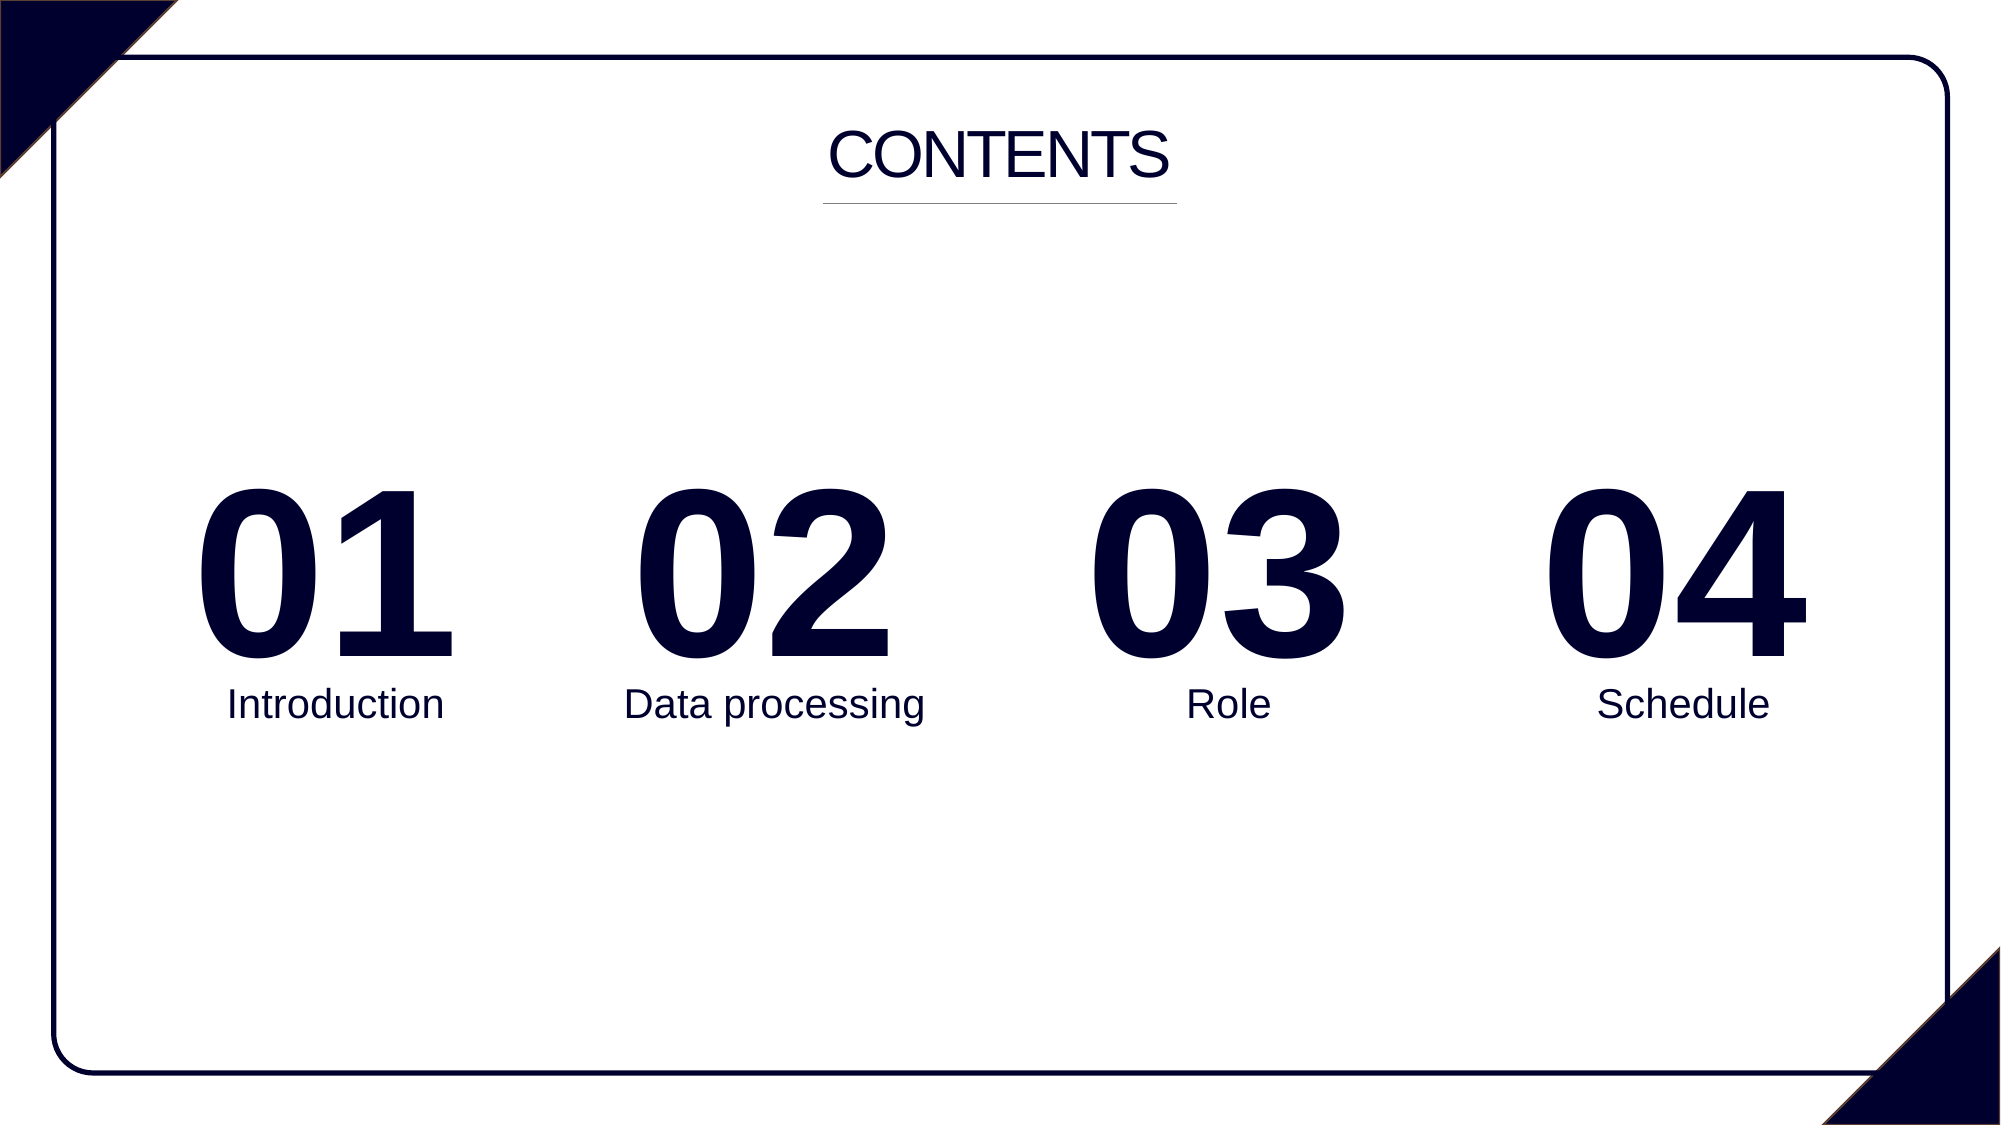

CONTENTS
01
02
03
04
Introduction
Data processing
Role
Schedule